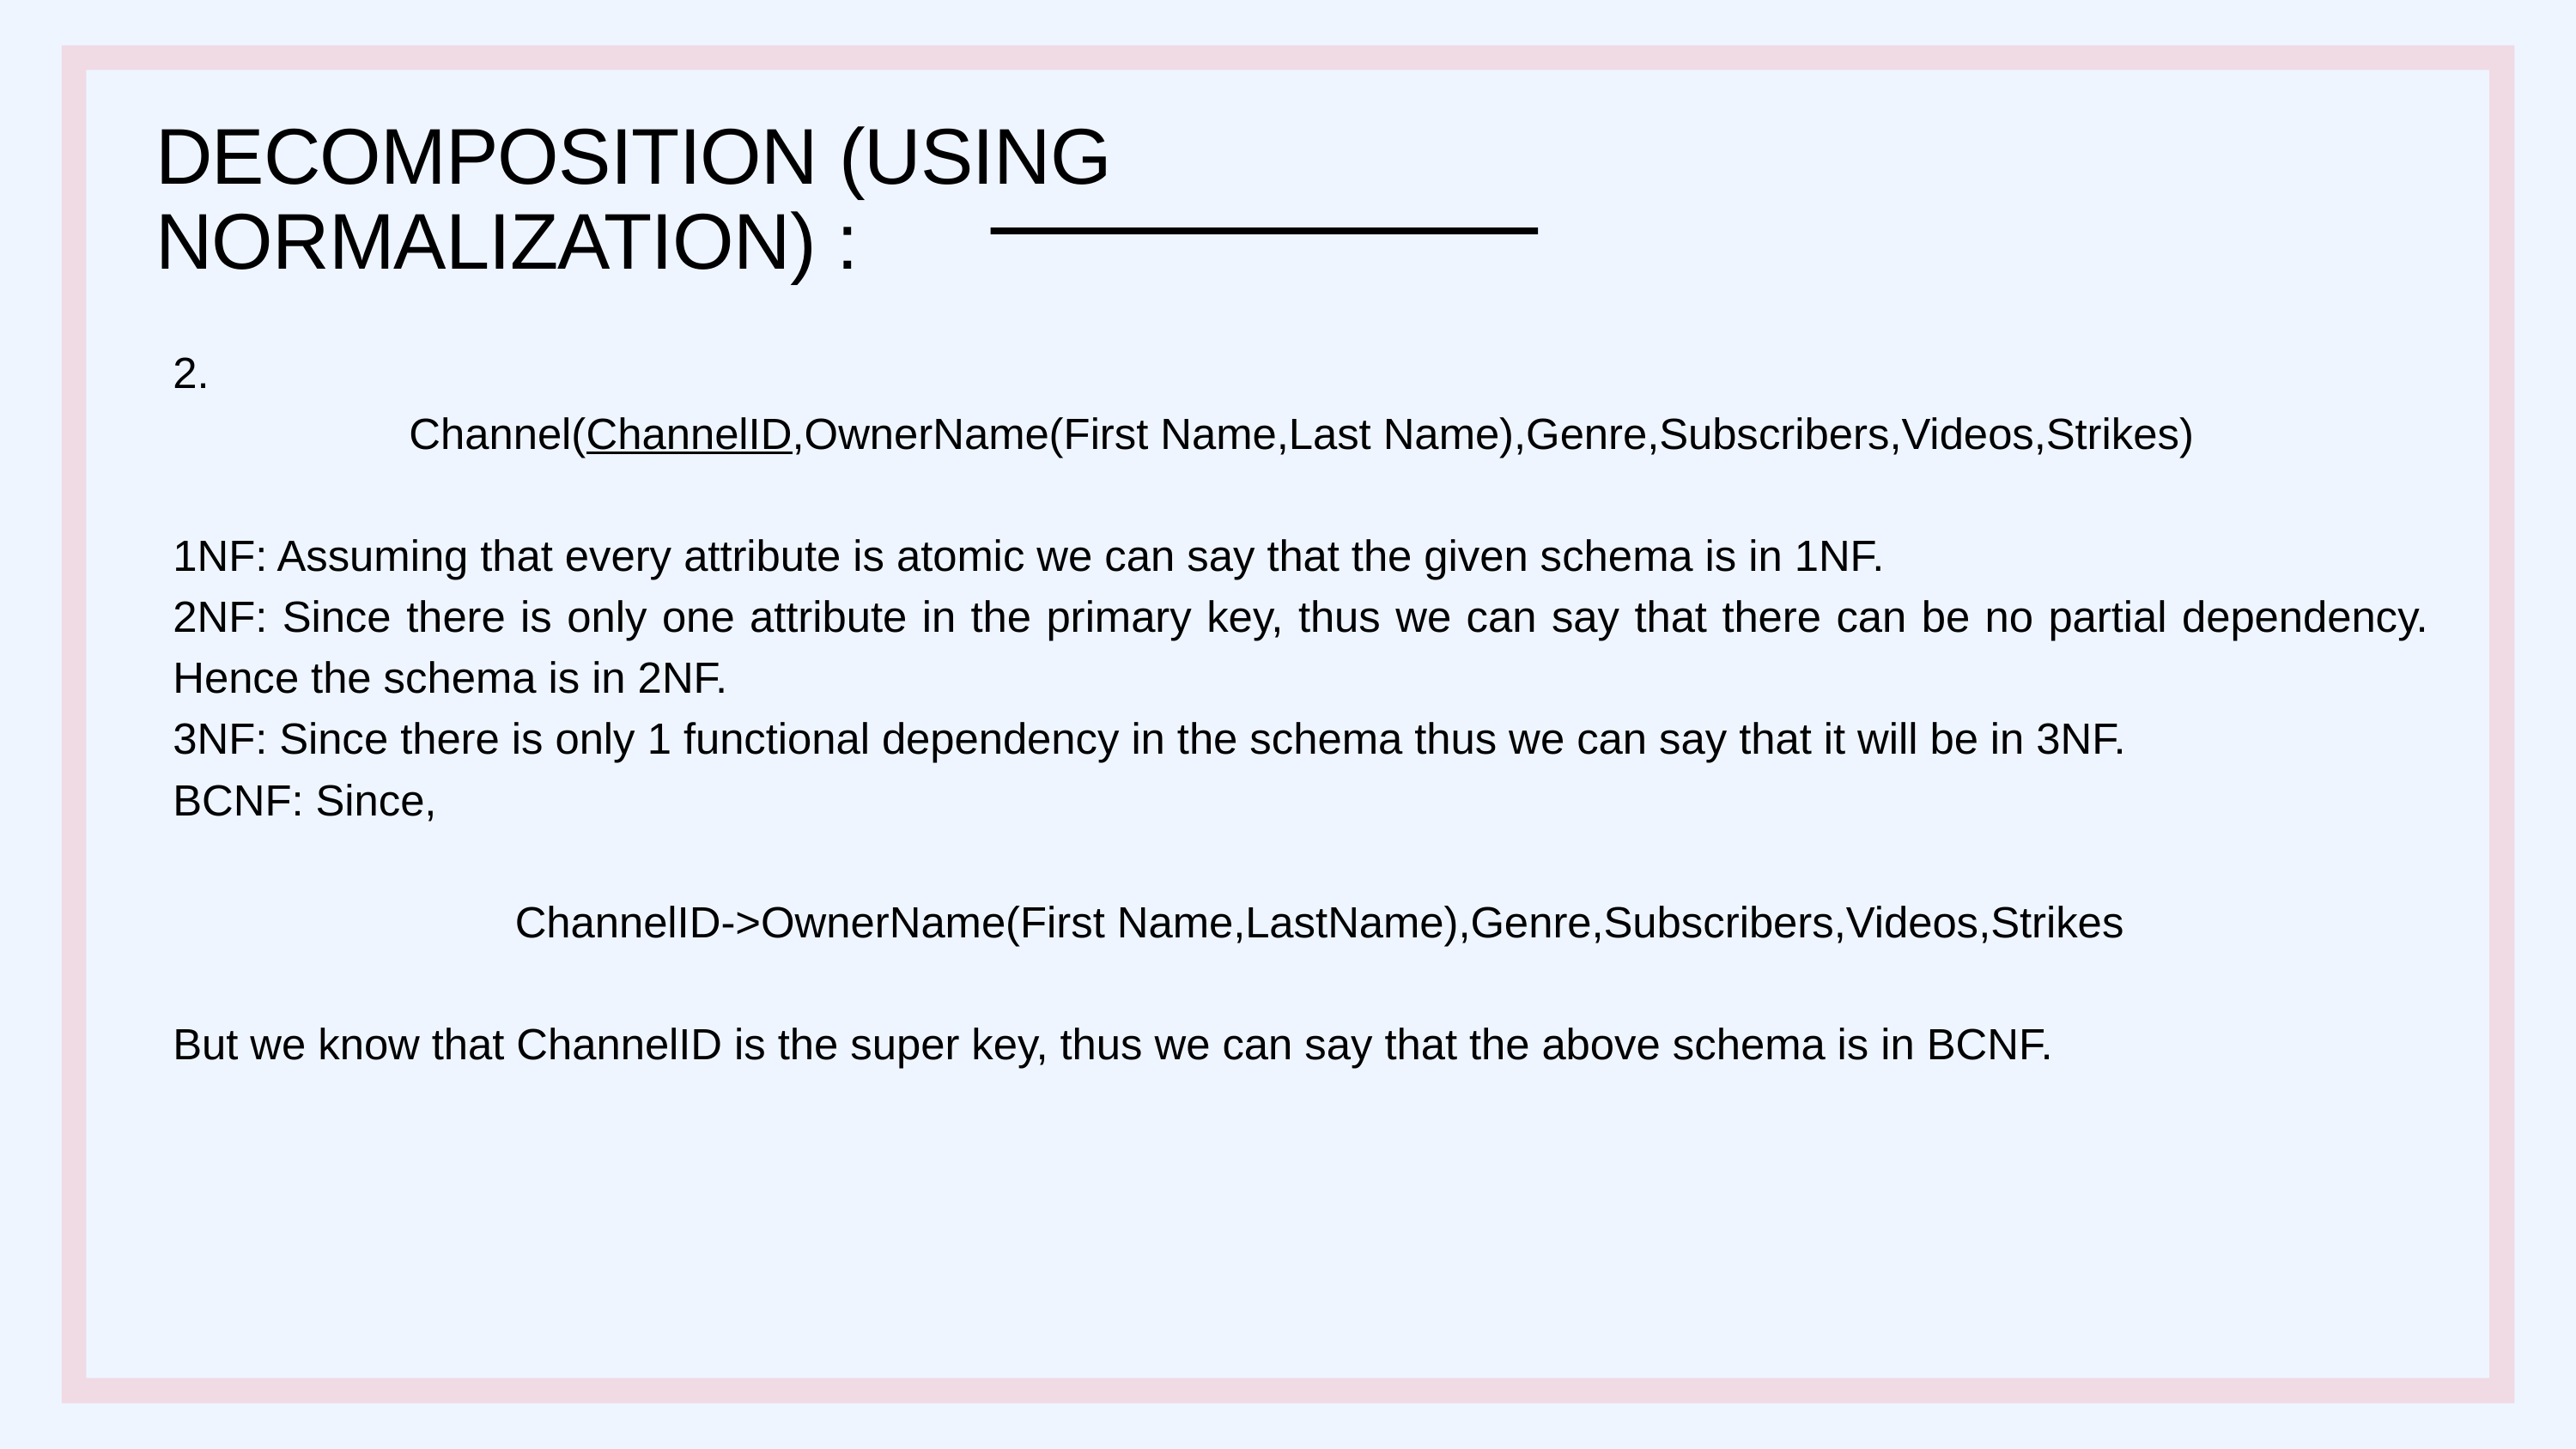

DECOMPOSITION (USING NORMALIZATION) :

2.
Channel(ChannelID,OwnerName(First Name,Last Name),Genre,Subscribers,Videos,Strikes)

1NF: Assuming that every attribute is atomic we can say that the given schema is in 1NF.
2NF: Since there is only one attribute in the primary key, thus we can say that there can be no partial dependency. Hence the schema is in 2NF.
3NF: Since there is only 1 functional dependency in the schema thus we can say that it will be in 3NF.
BCNF: Since,

   ChannelID->OwnerName(First Name,LastName),Genre,Subscribers,Videos,Strikes

But we know that ChannelID is the super key, thus we can say that the above schema is in BCNF.